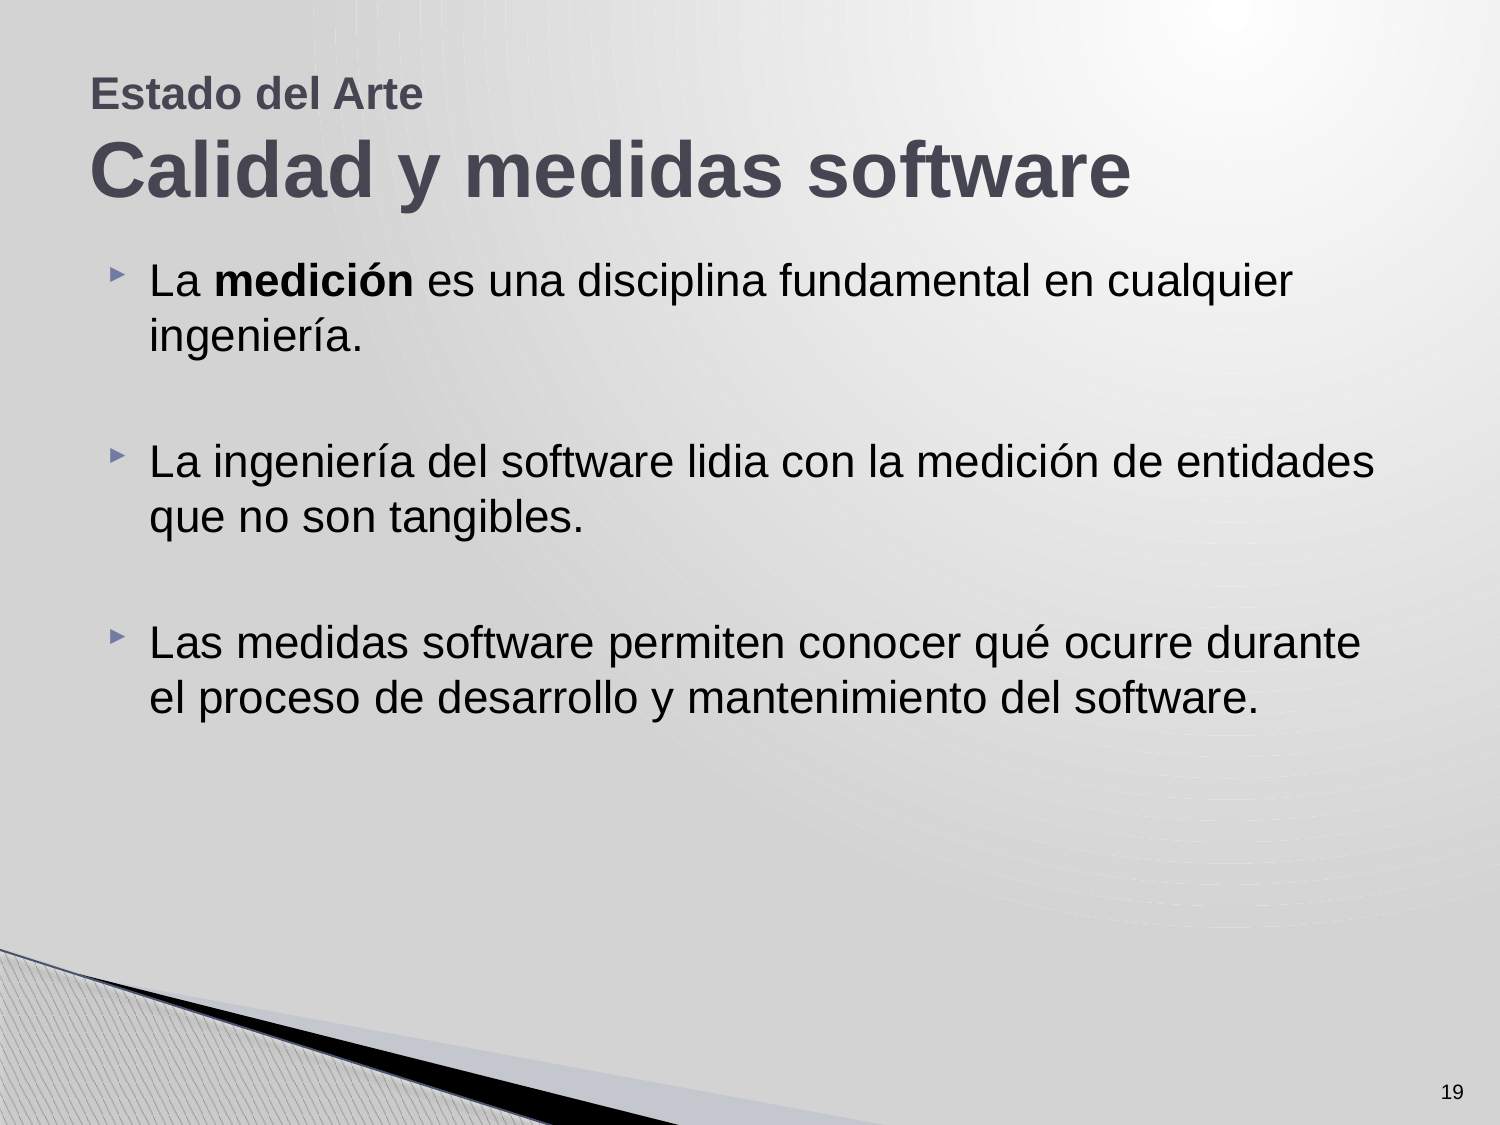

# Estado del Arte Calidad y medidas software
La medición es una disciplina fundamental en cualquier ingeniería.

La ingeniería del software lidia con la medición de entidades que no son tangibles.

Las medidas software permiten conocer qué ocurre durante el proceso de desarrollo y mantenimiento del software.
19